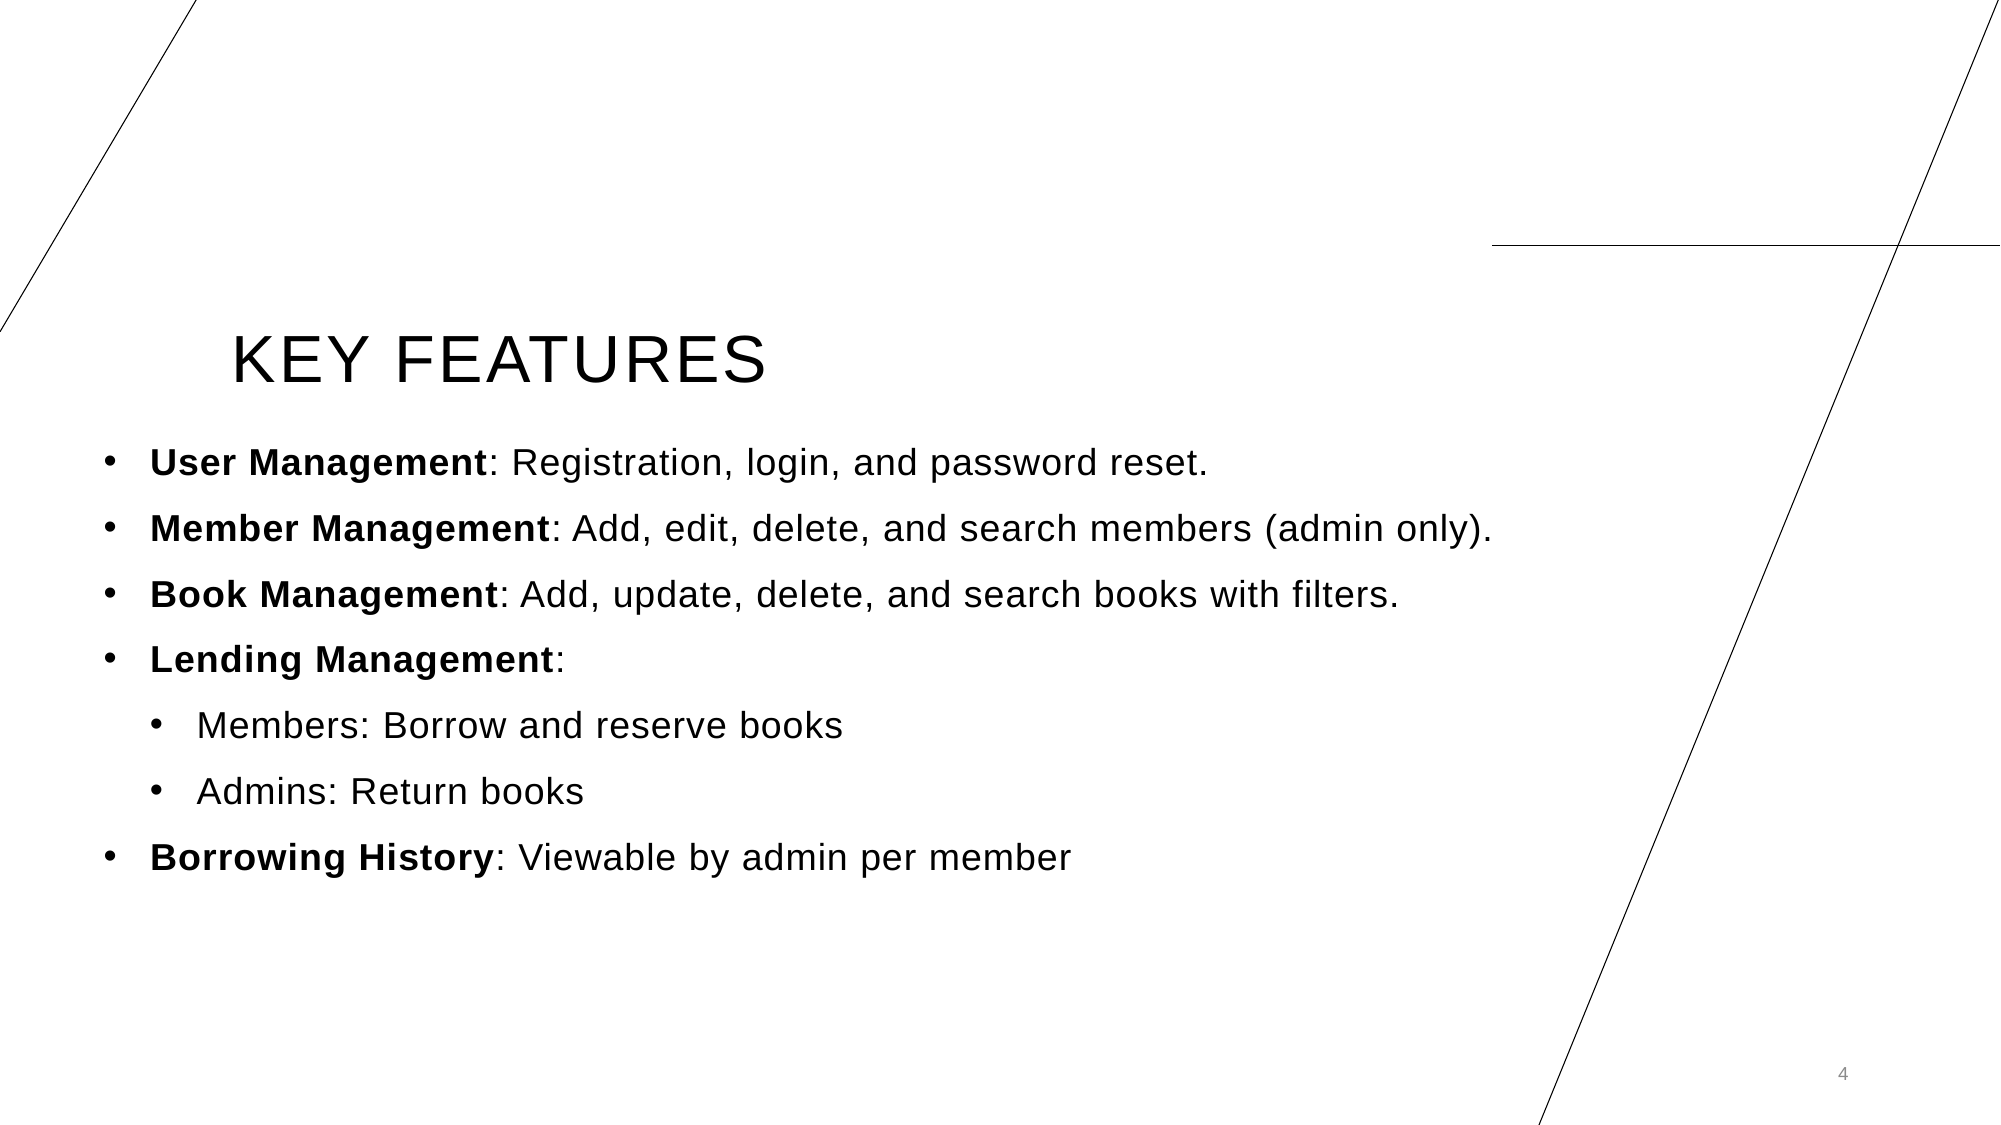

# Key features
User Management: Registration, login, and password reset.
Member Management: Add, edit, delete, and search members (admin only).
Book Management: Add, update, delete, and search books with filters.
Lending Management:
Members: Borrow and reserve books
Admins: Return books
Borrowing History: Viewable by admin per member
4